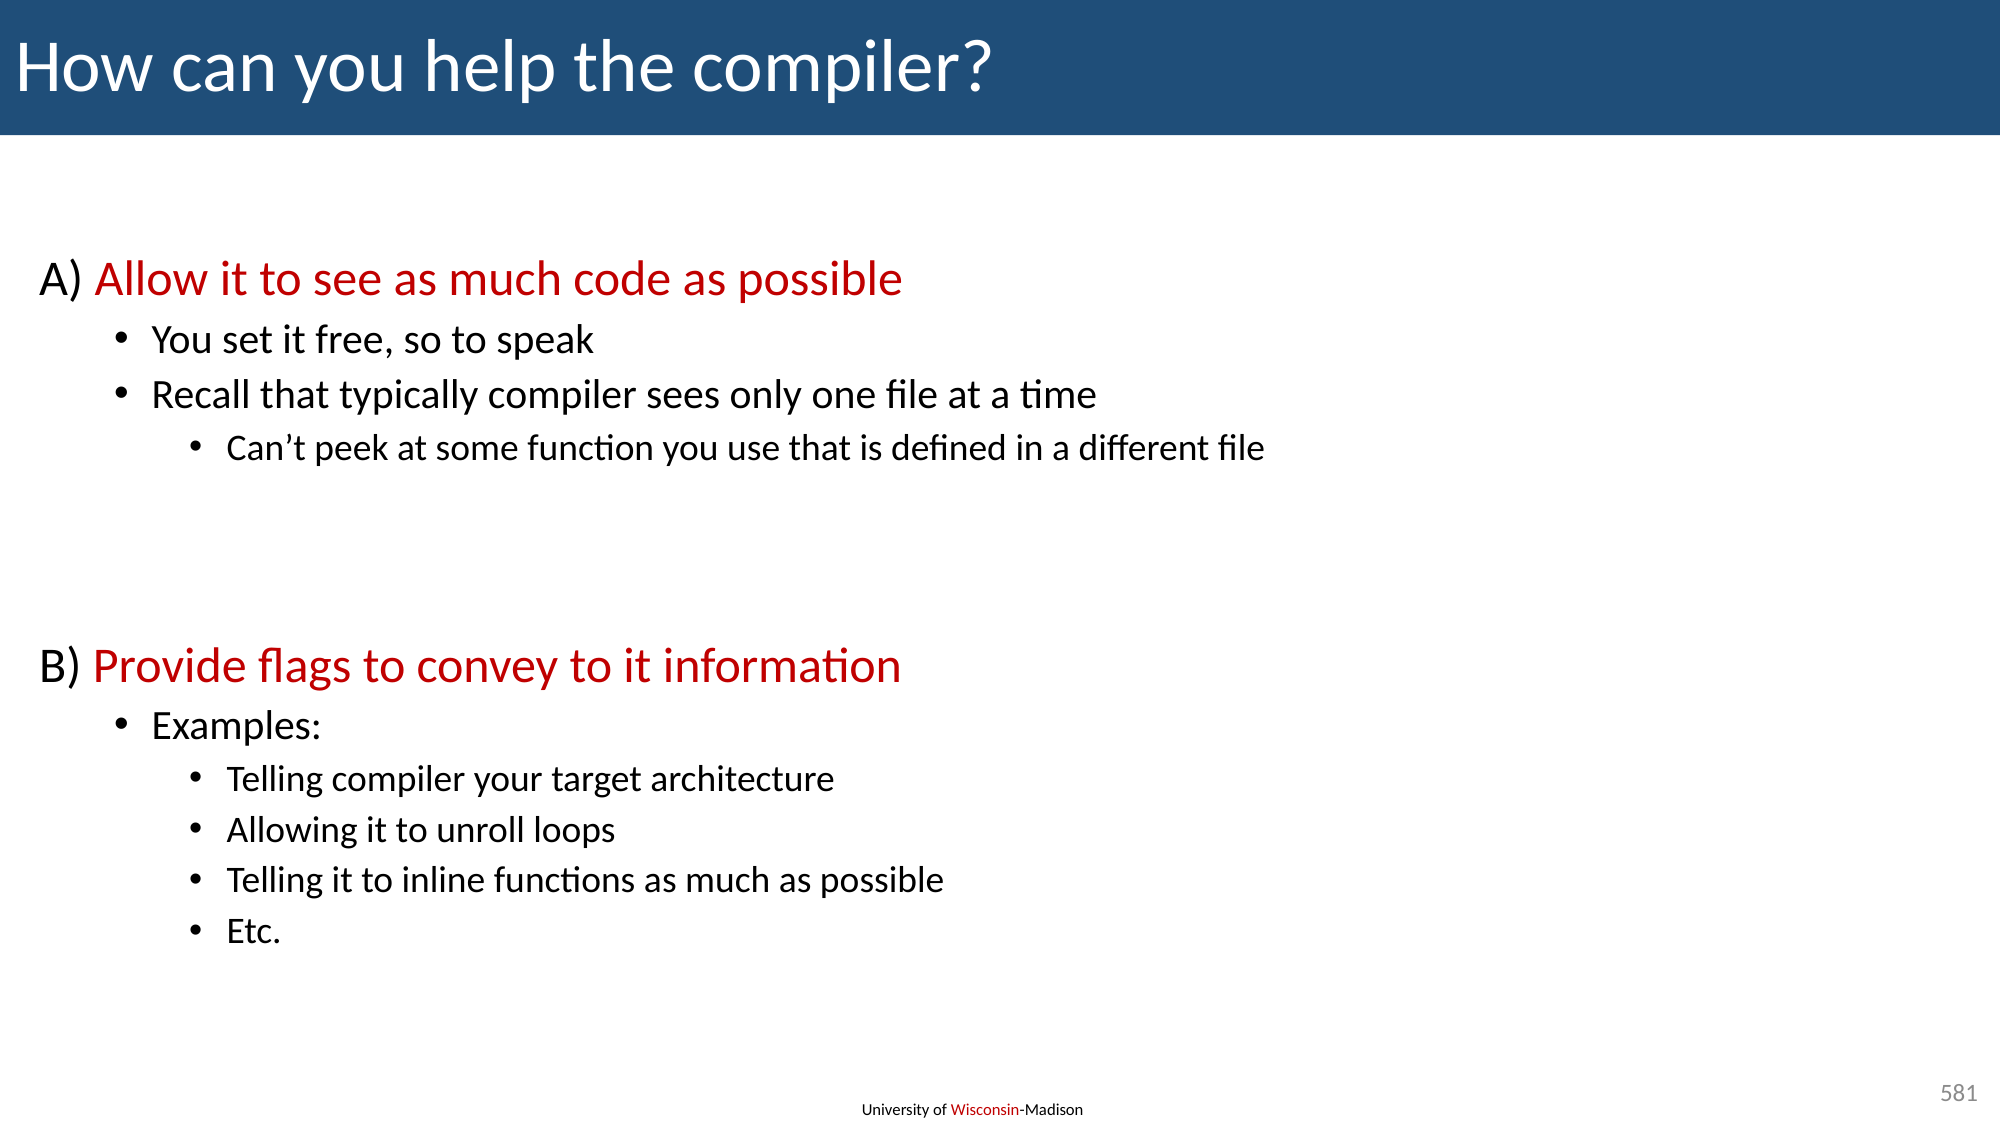

# How can you help the compiler?
A) Allow it to see as much code as possible
You set it free, so to speak
Recall that typically compiler sees only one file at a time
Can’t peek at some function you use that is defined in a different file

B) Provide flags to convey to it information
Examples:
Telling compiler your target architecture
Allowing it to unroll loops
Telling it to inline functions as much as possible
Etc.
581